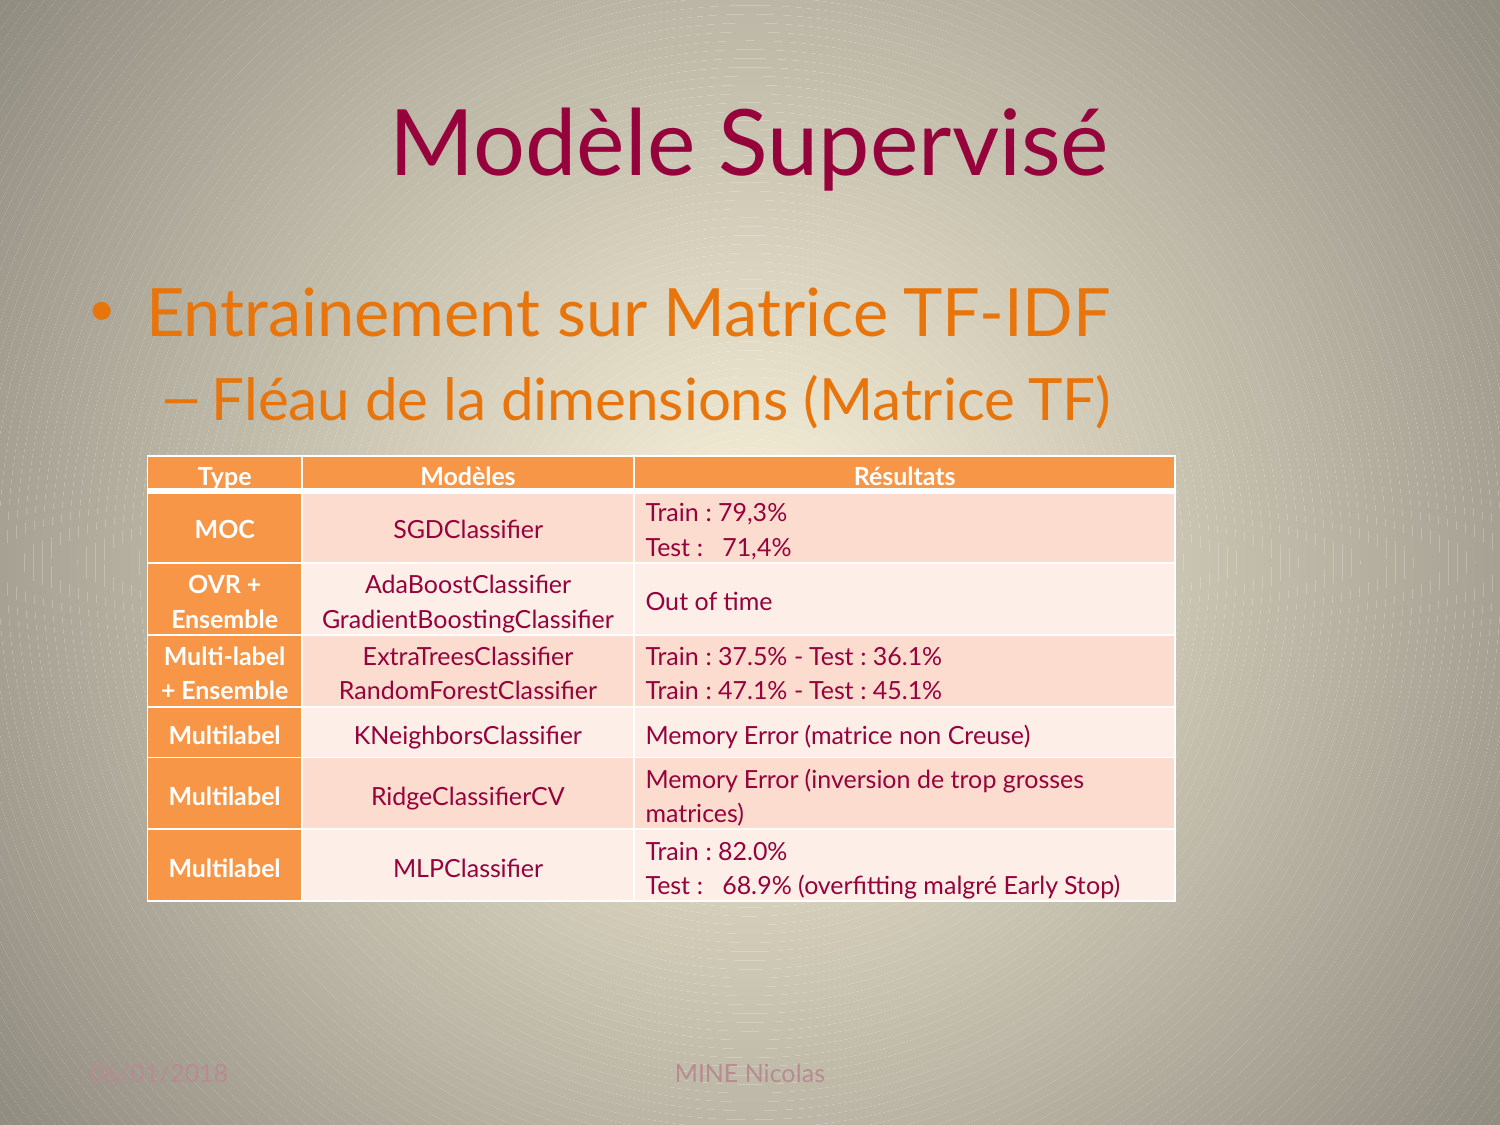

# Modèle Supervisé
Entrainement sur Matrice TF-IDF
Fléau de la dimensions (Matrice TF)

| Type | Modèles | Résultats |
| --- | --- | --- |
| MOC | SGDClassifier | Train : 79,3% Test : 71,4% |
| OVR + Ensemble | AdaBoostClassifier GradientBoostingClassifier | Out of time |
| Multi-label + Ensemble | ExtraTreesClassifier RandomForestClassifier | Train : 37.5% - Test : 36.1% Train : 47.1% - Test : 45.1% |
| Multilabel | KNeighborsClassifier | Memory Error (matrice non Creuse) |
| Multilabel | RidgeClassifierCV | Memory Error (inversion de trop grosses matrices) |
| Multilabel | MLPClassifier | Train : 82.0% Test : 68.9% (overfitting malgré Early Stop) |
06/01/2018
MINE Nicolas